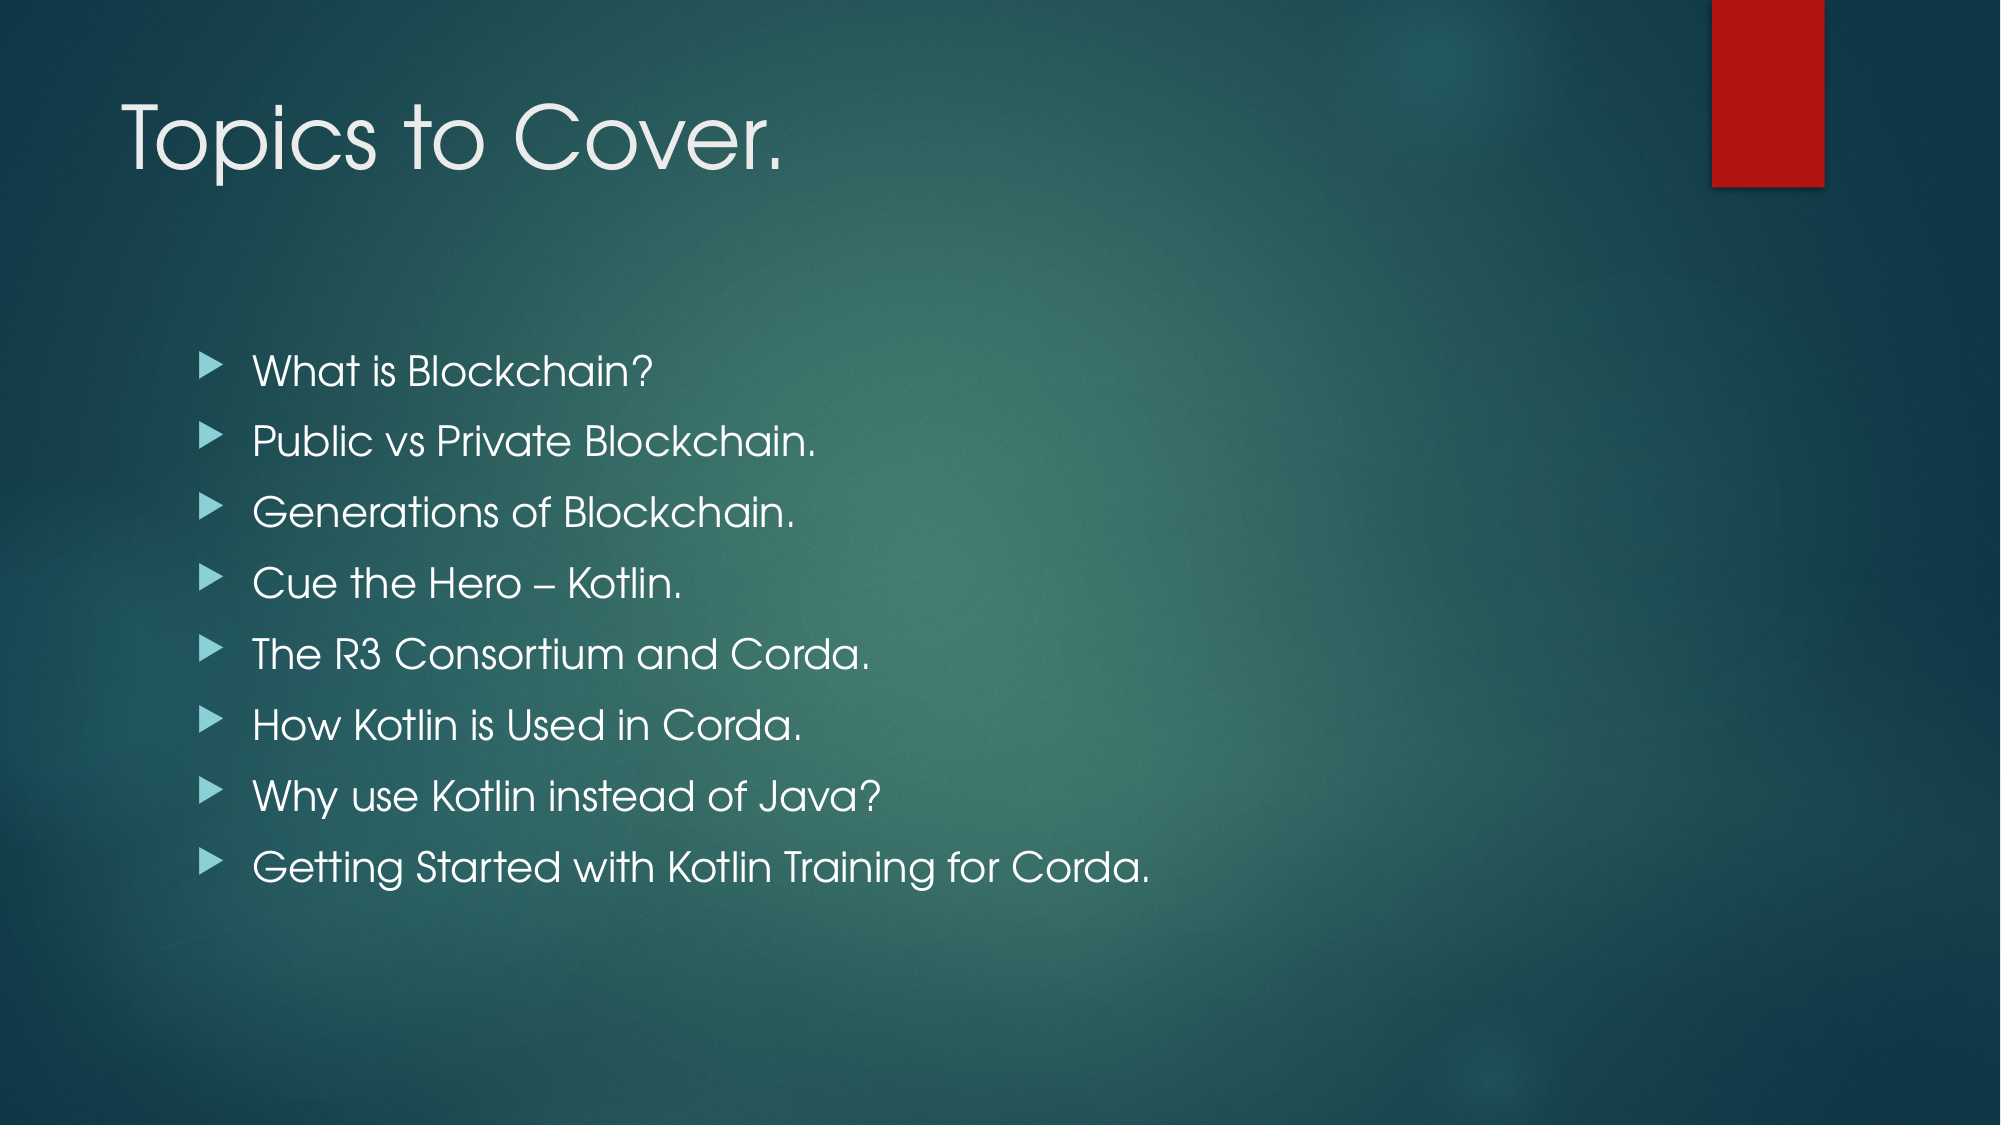

# Topics to Cover.
What is Blockchain?
Public vs Private Blockchain.
Generations of Blockchain.
Cue the Hero – Kotlin.
The R3 Consortium and Corda.
How Kotlin is Used in Corda.
Why use Kotlin instead of Java?
Getting Started with Kotlin Training for Corda.